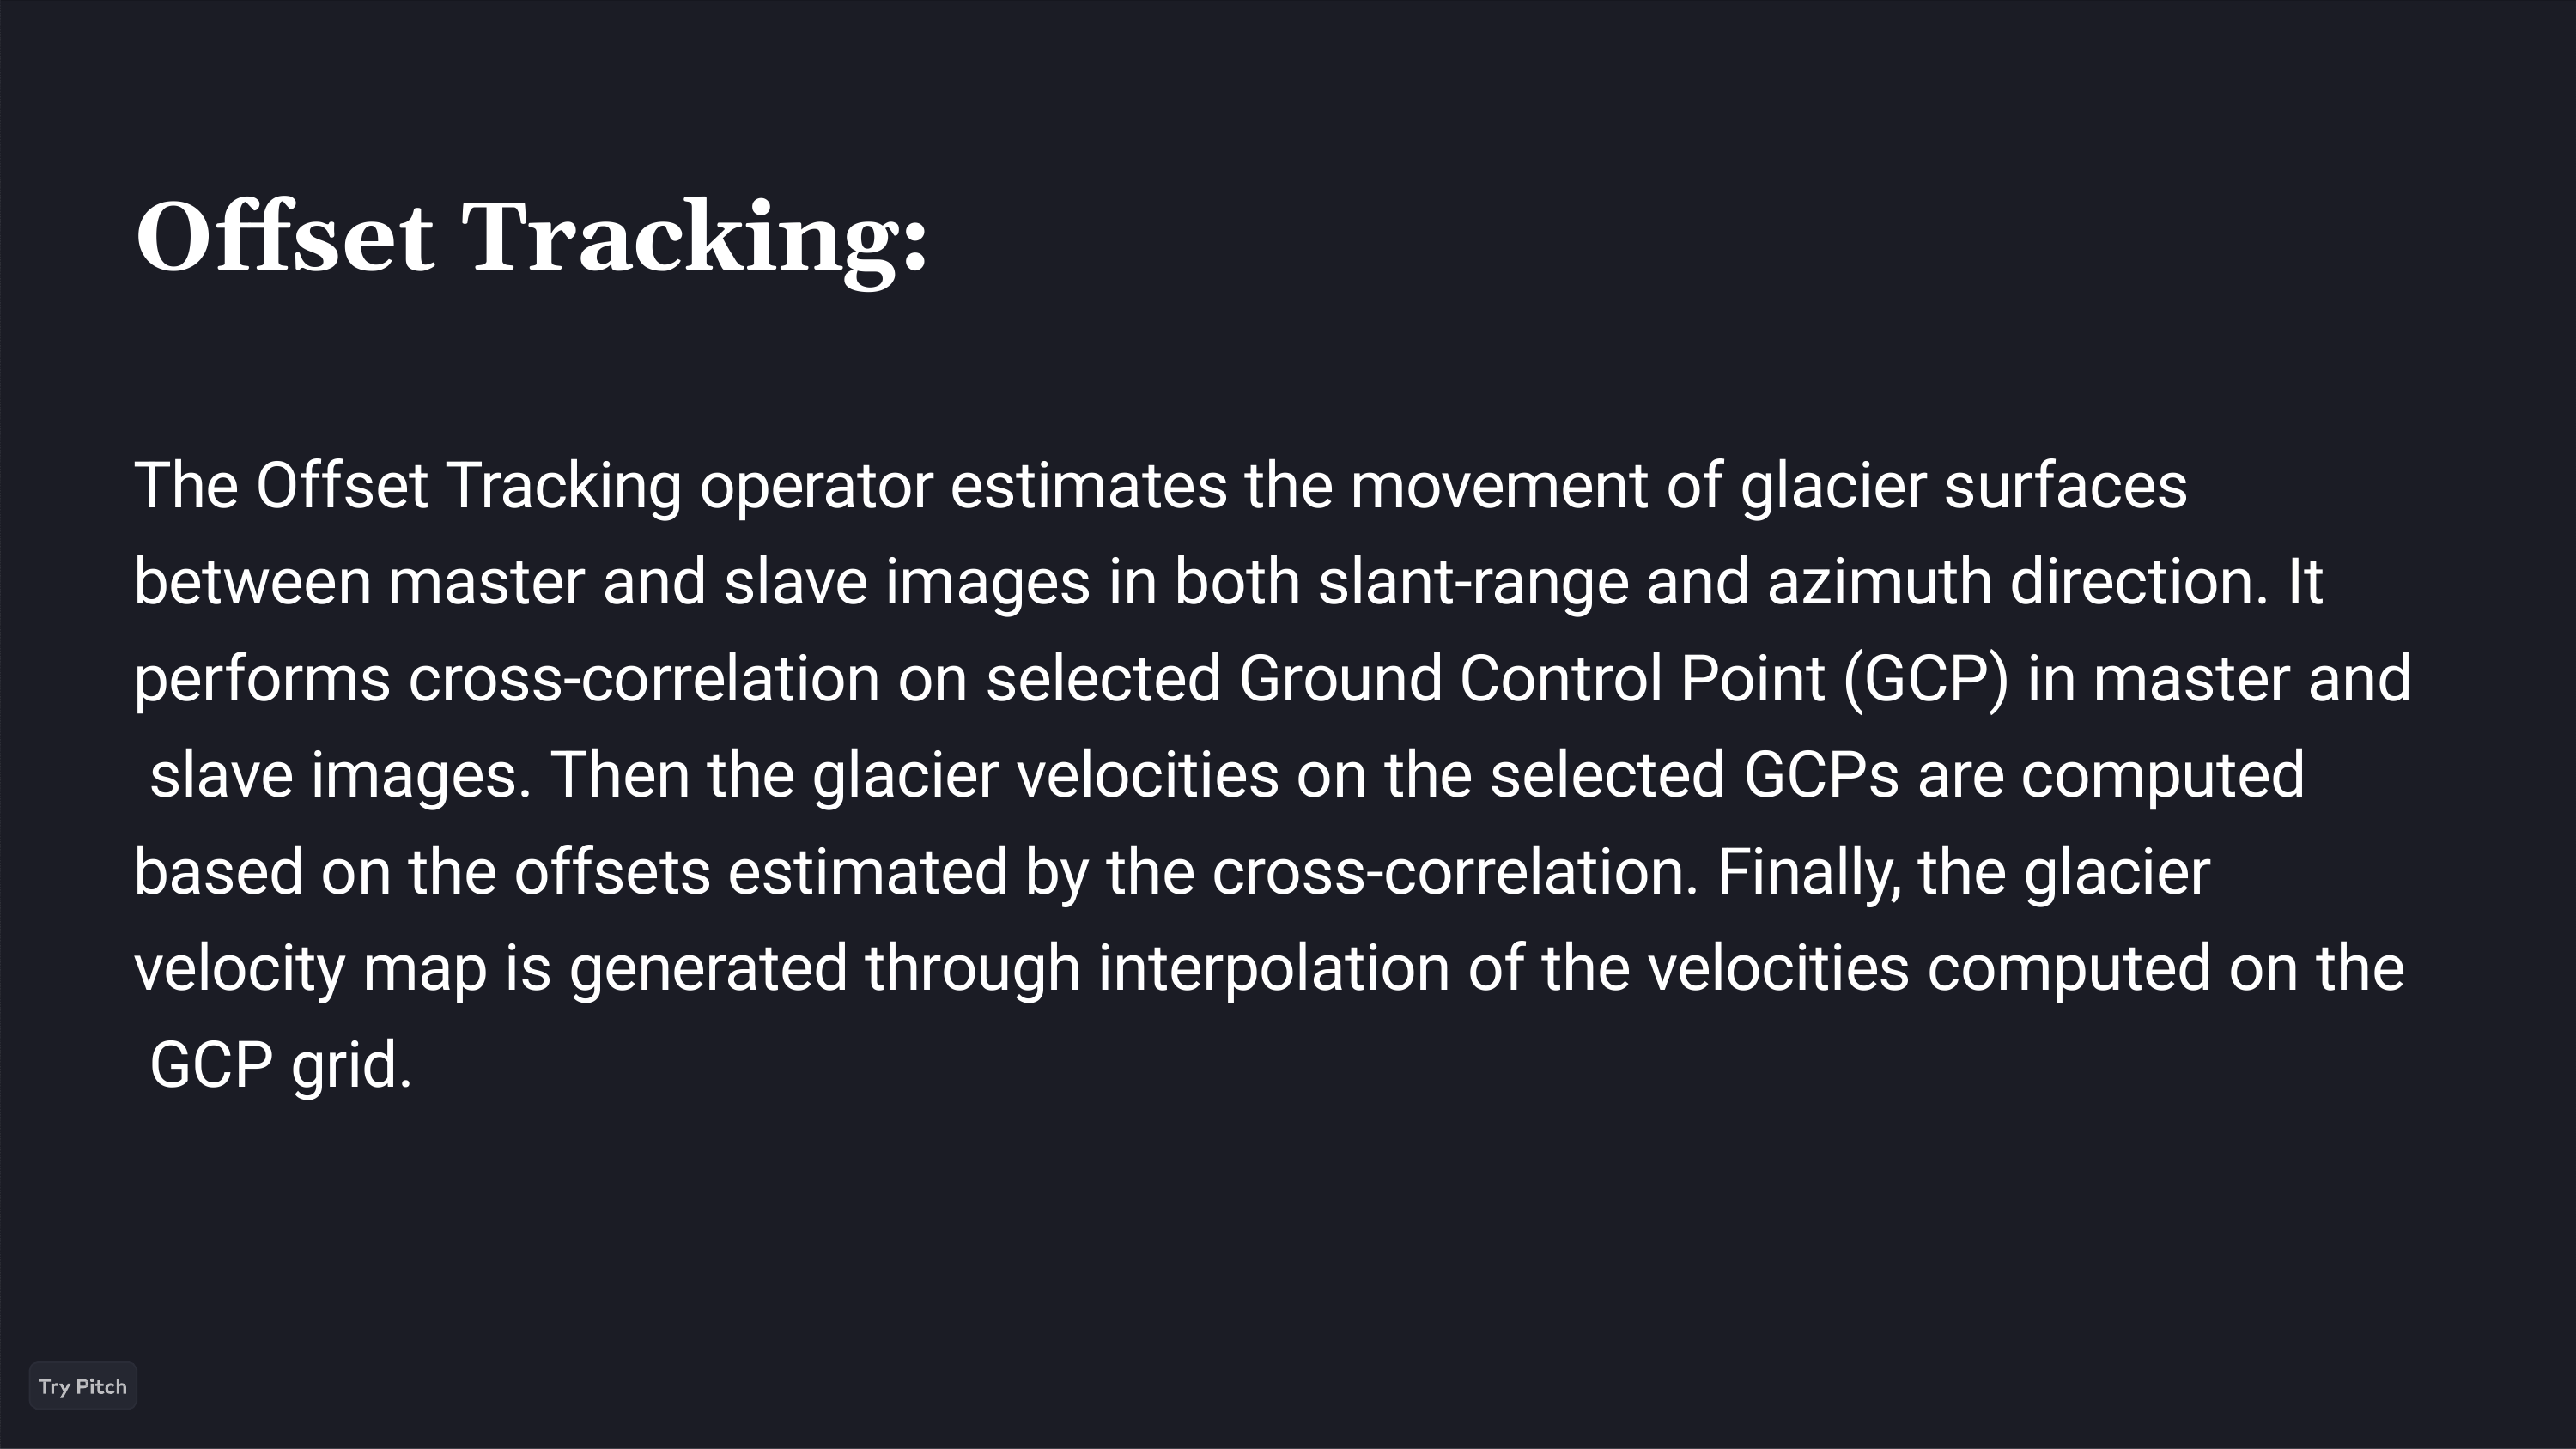

# Offset Tracking:
The Offset Tracking operator estimates the movement of glacier surfaces  between master and slave images in both slant-range and azimuth direction. It  performs cross-correlation on selected Ground Control Point (GCP) in master and  slave images. Then the glacier velocities on the selected GCPs are computed  based on the offsets estimated by the cross-correlation. Finally, the glacier  velocity map is generated through interpolation of the velocities computed on the  GCP grid.